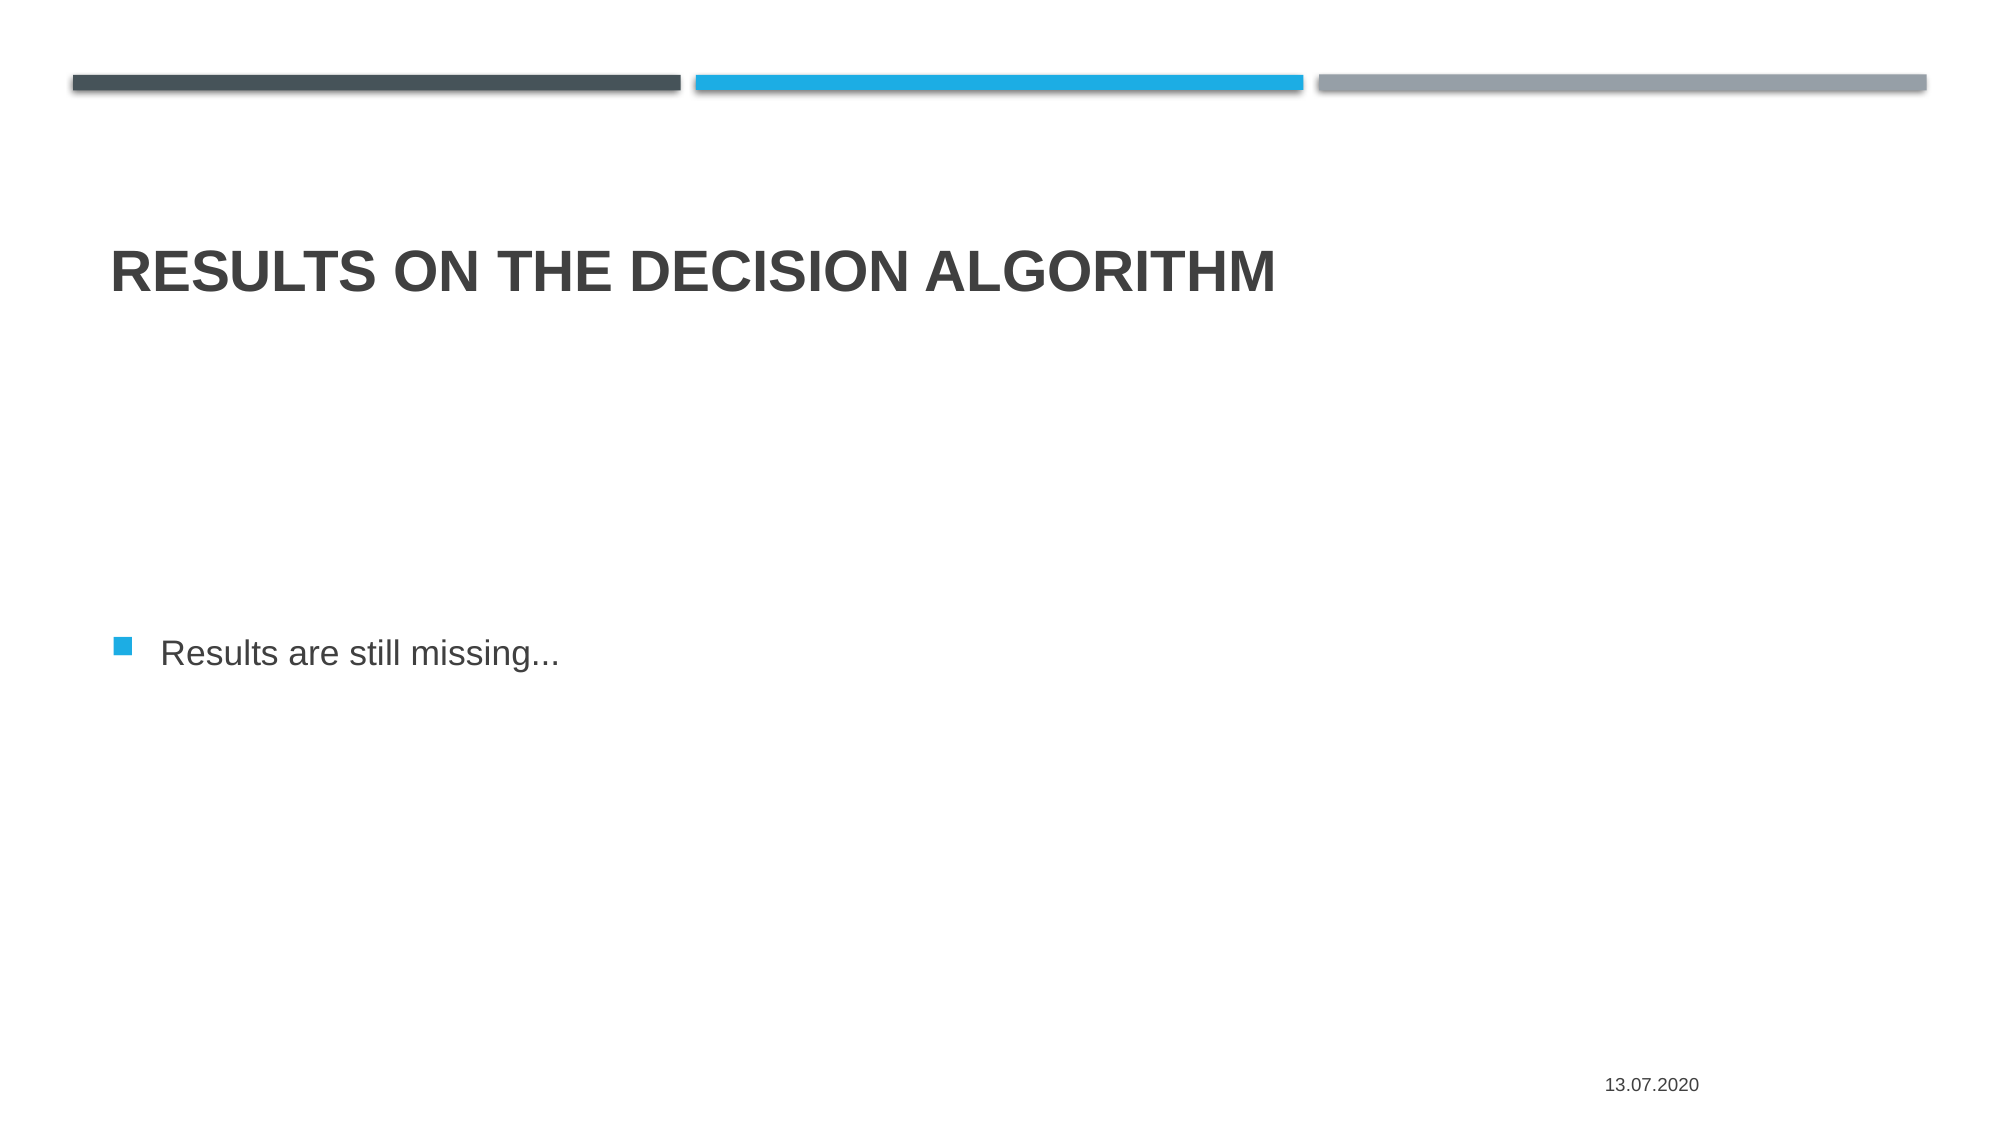

# Results on the decision algorithm
Results are still missing...

13.07.2020